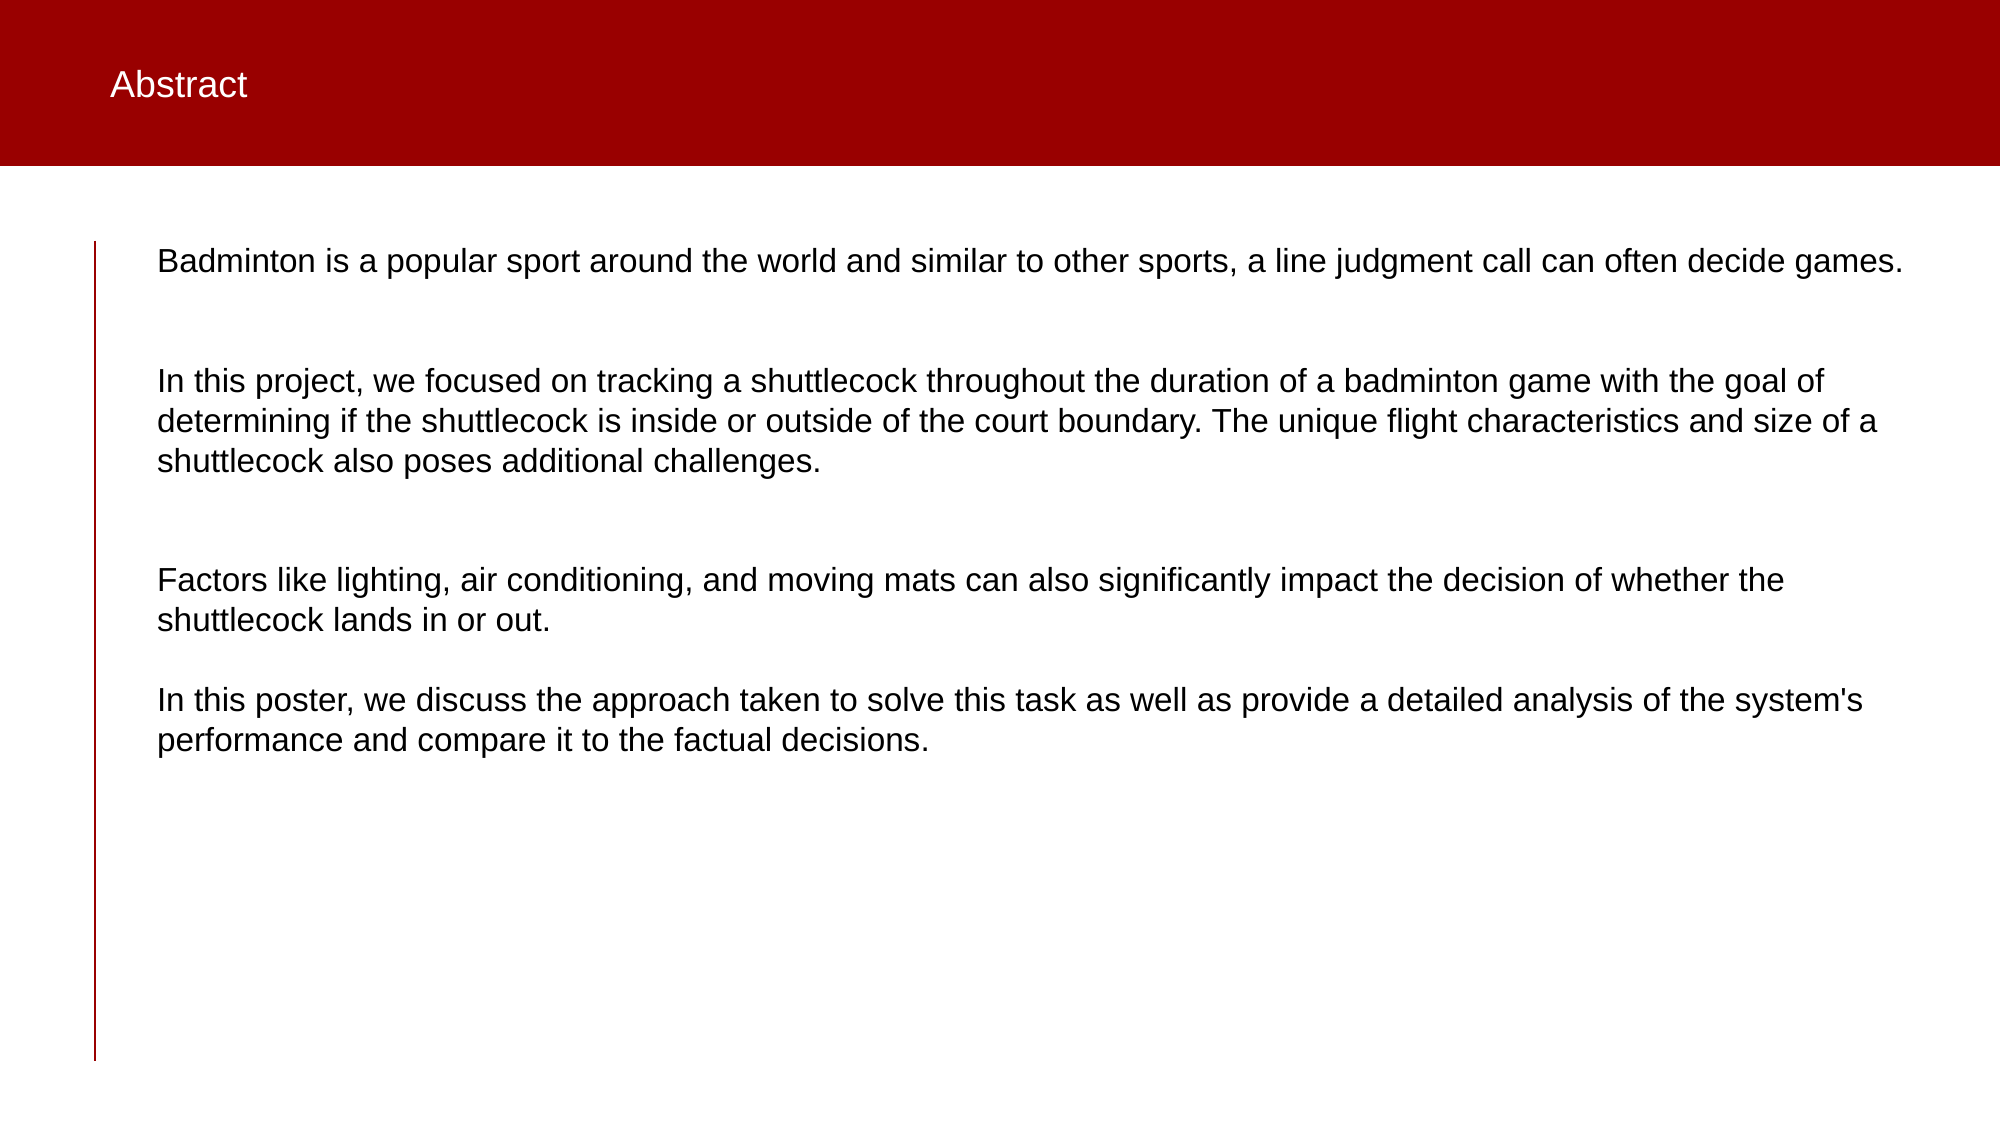

Abstract
Badminton is a popular sport around the world and similar to other sports, a line judgment call can often decide games.
In this project, we focused on tracking a shuttlecock throughout the duration of a badminton game with the goal of determining if the shuttlecock is inside or outside of the court boundary. The unique flight characteristics and size of a shuttlecock also poses additional challenges.
Factors like lighting, air conditioning, and moving mats can also significantly impact the decision of whether the shuttlecock lands in or out.
In this poster, we discuss the approach taken to solve this task as well as provide a detailed analysis of the system's performance and compare it to the factual decisions.